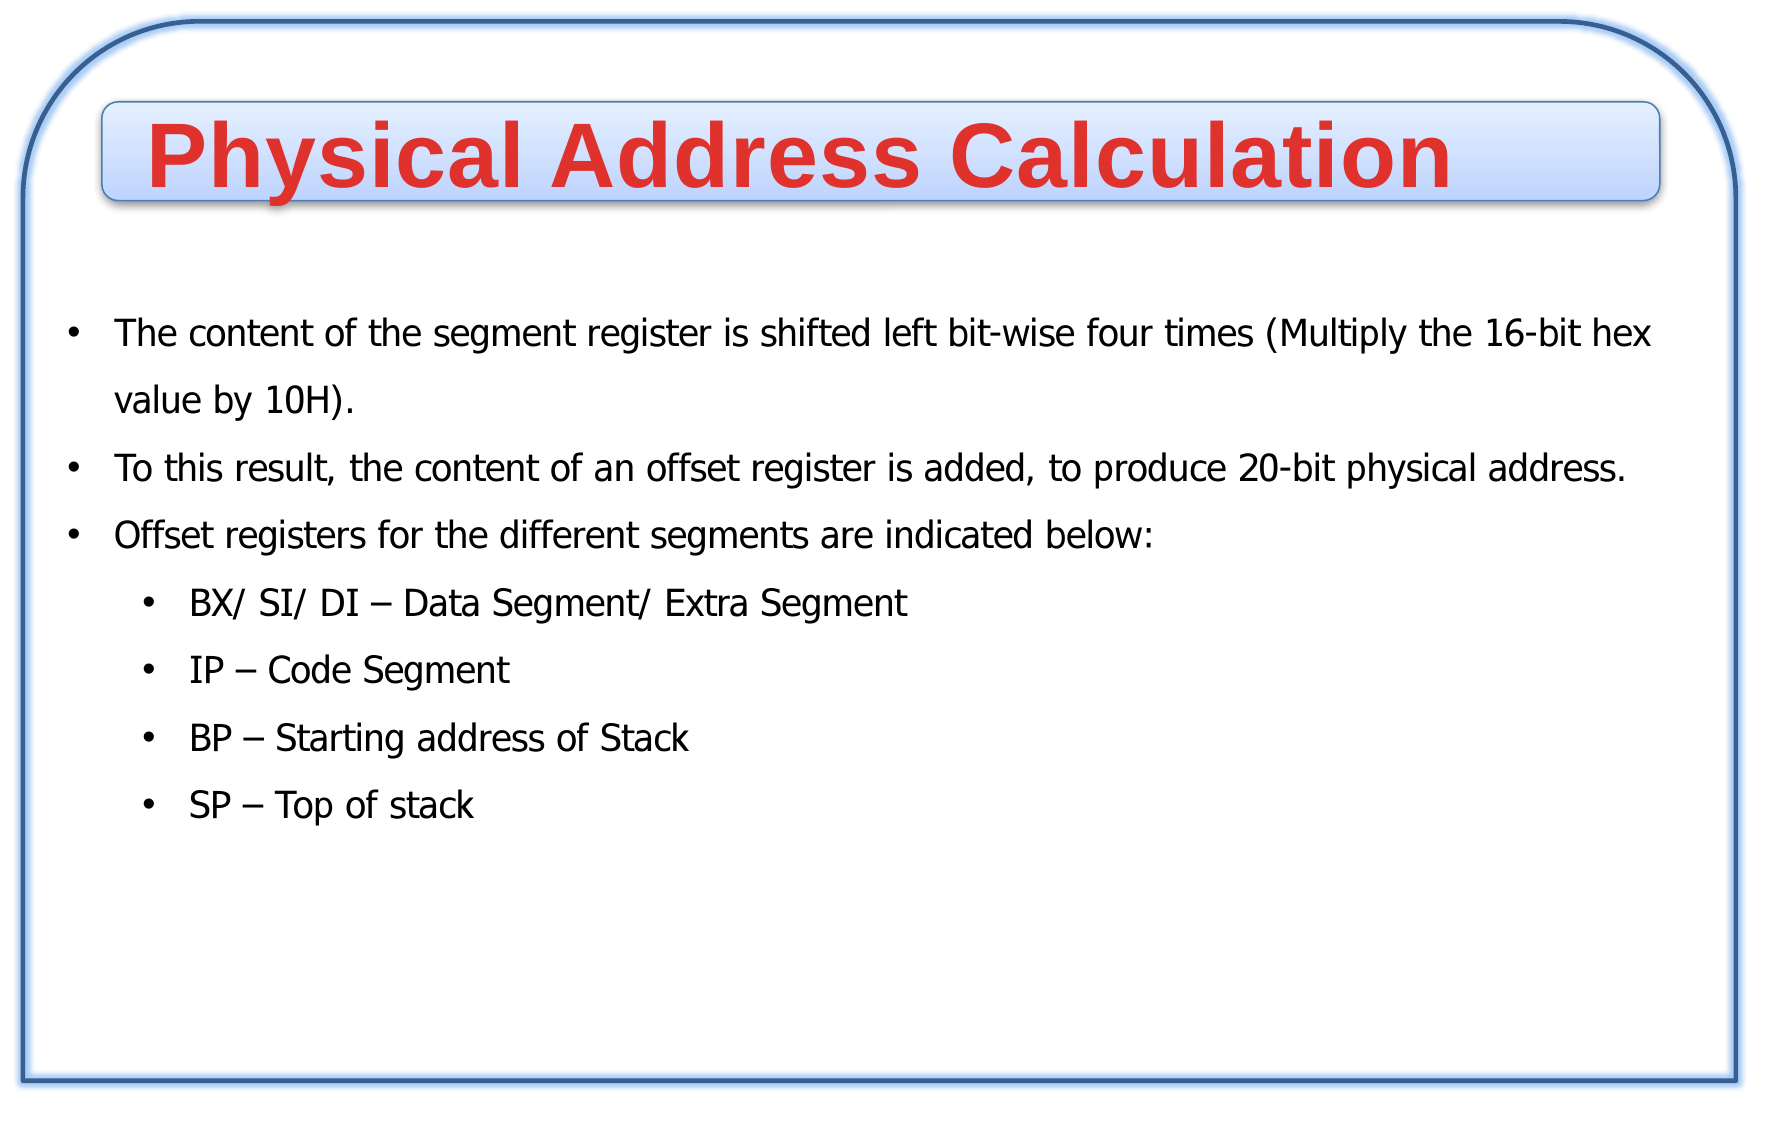

Physical Address Calculation
The content of the segment register is shifted left bit-wise four times (Multiply the 16-bit hex value by 10H).
To this result, the content of an offset register is added, to produce 20-bit physical address.
Offset registers for the different segments are indicated below:
BX/ SI/ DI – Data Segment/ Extra Segment
IP – Code Segment
BP – Starting address of Stack
SP – Top of stack